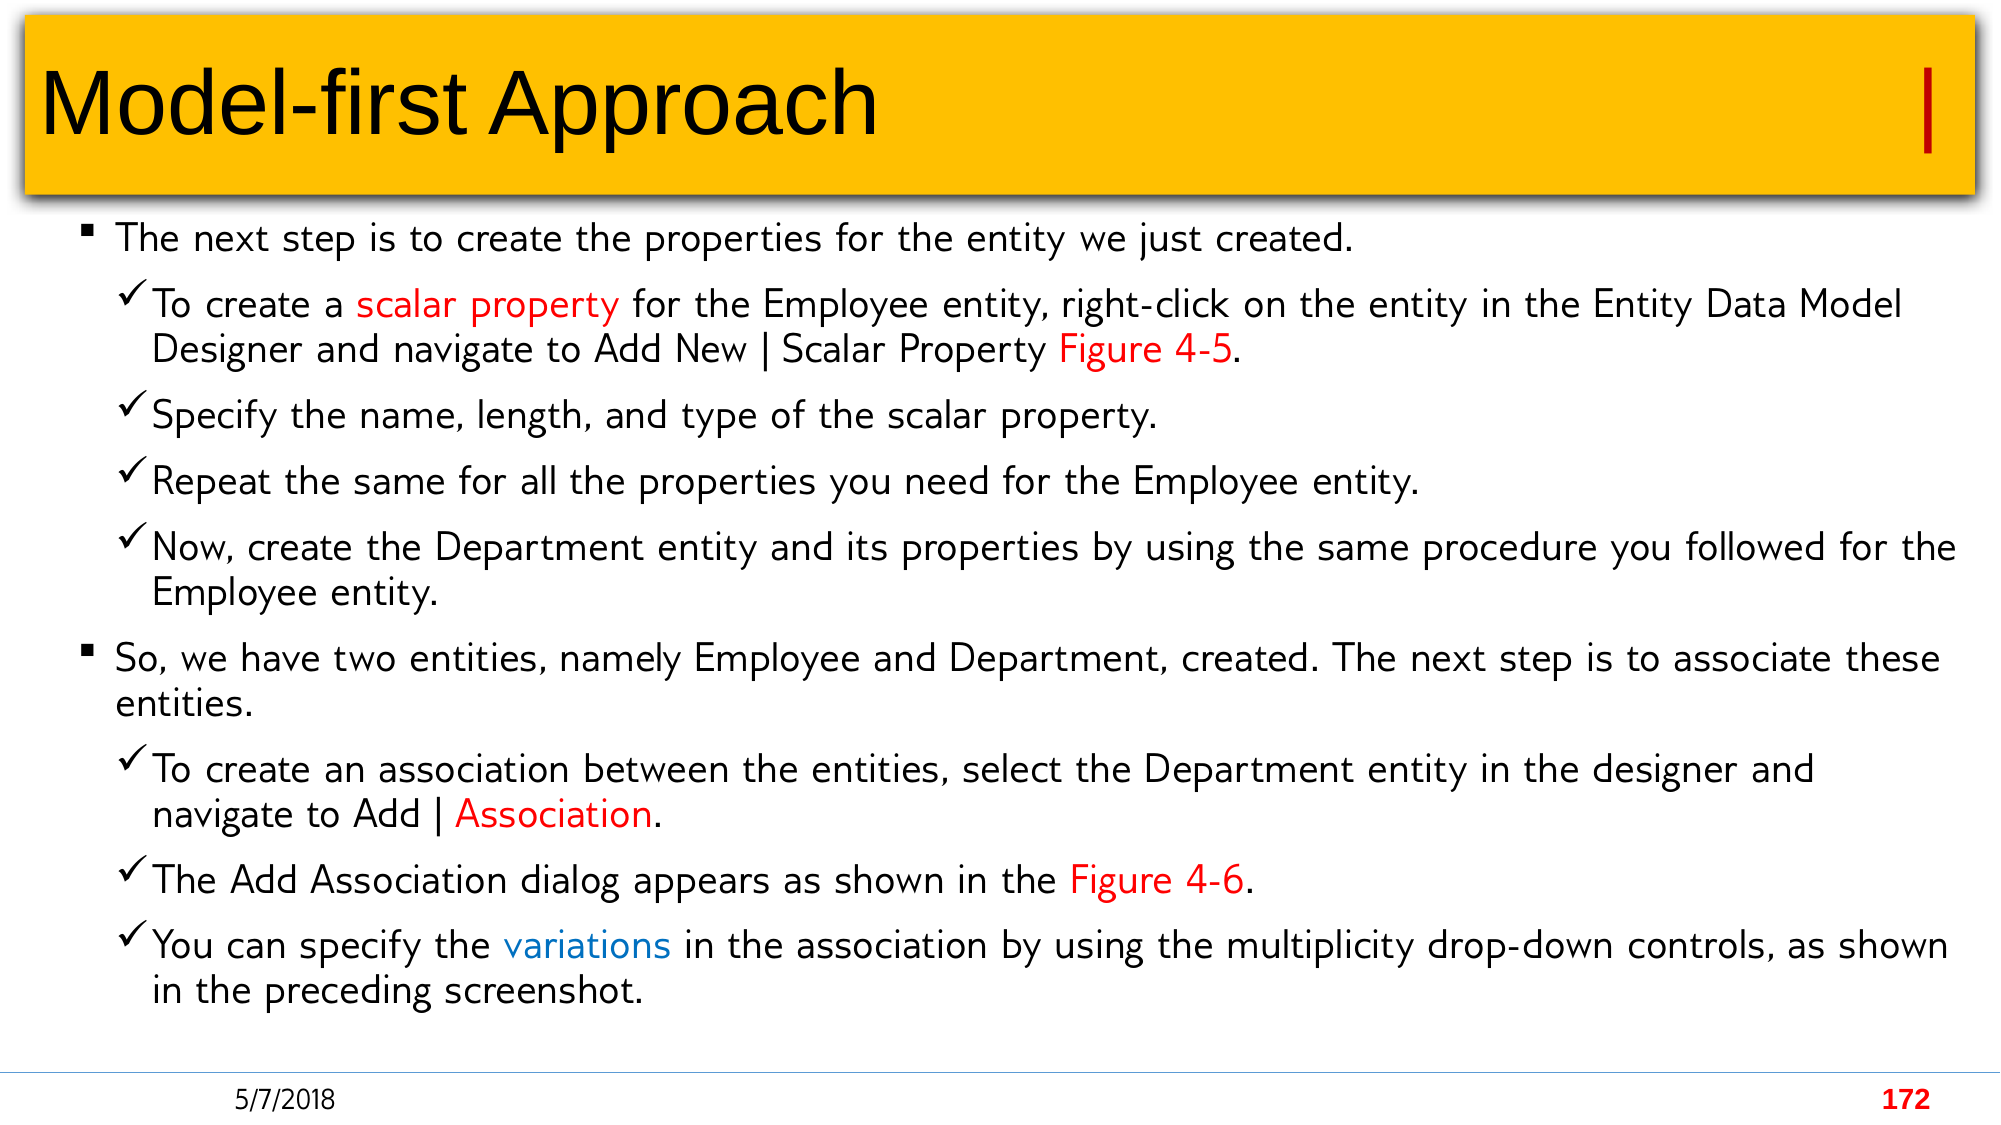

# Model-first Approach							   |
The next step is to create the properties for the entity we just created.
To create a scalar property for the Employee entity, right-click on the entity in the Entity Data Model Designer and navigate to Add New | Scalar Property Figure 4-5.
Specify the name, length, and type of the scalar property.
Repeat the same for all the properties you need for the Employee entity.
Now, create the Department entity and its properties by using the same procedure you followed for the Employee entity.
So, we have two entities, namely Employee and Department, created. The next step is to associate these entities.
To create an association between the entities, select the Department entity in the designer and navigate to Add | Association.
The Add Association dialog appears as shown in the Figure 4-6.
You can specify the variations in the association by using the multiplicity drop-down controls, as shown in the preceding screenshot.
5/7/2018
172